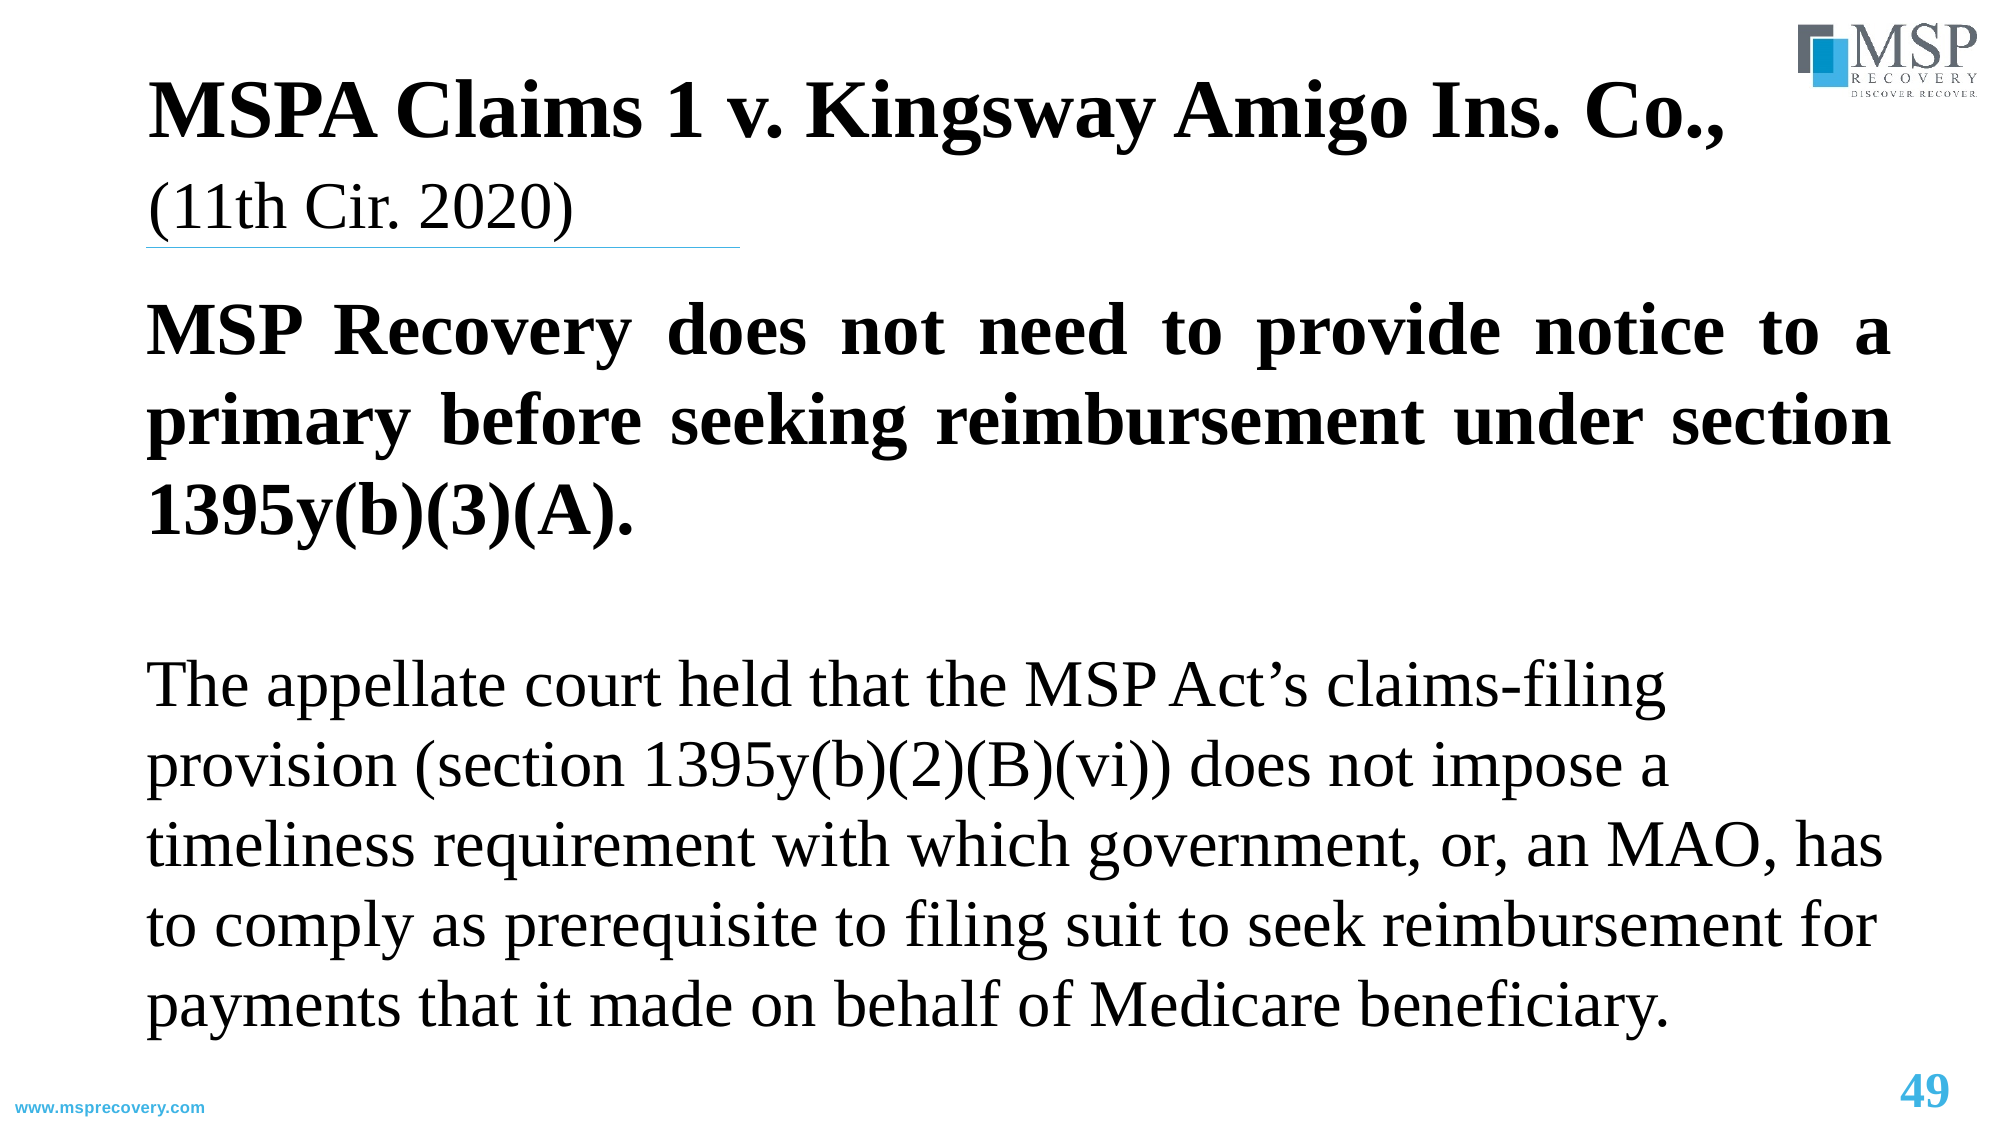

MSPA Claims 1 v. Kingsway Amigo Ins. Co.,
(11th Cir. 2020)
MSP Recovery does not need to provide notice to a primary before seeking reimbursement under section 1395y(b)(3)(A).

The appellate court held that the MSP Act’s claims-filing provision (section 1395y(b)(2)(B)(vi)) does not impose a timeliness requirement with which government, or, an MAO, has to comply as prerequisite to filing suit to seek reimbursement for payments that it made on behalf of Medicare beneficiary.